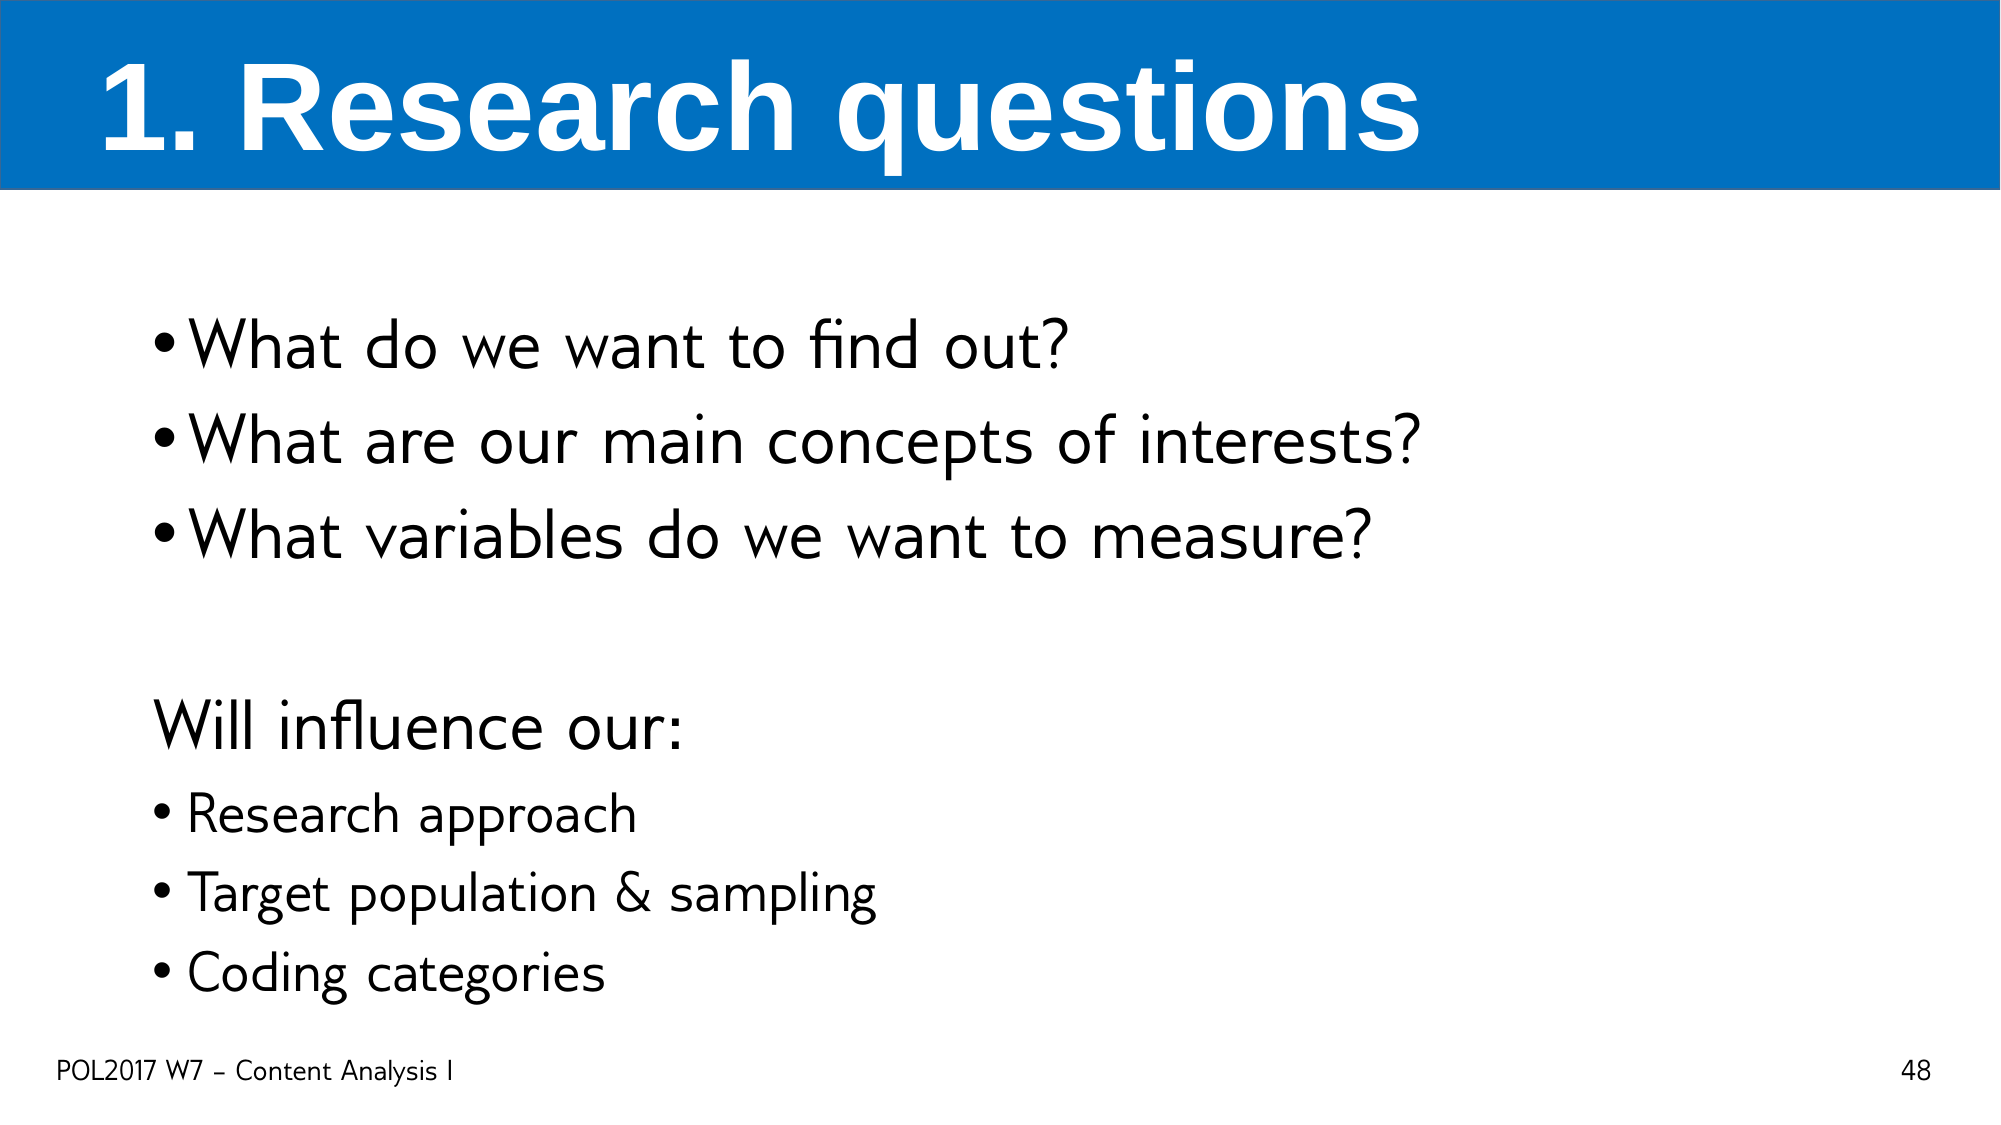

# 1. Research questions
What do we want to find out?
What are our main concepts of interests?
What variables do we want to measure?

Will influence our:
Research approach
Target population & sampling
Coding categories
POL2017 W7 – Content Analysis I
48